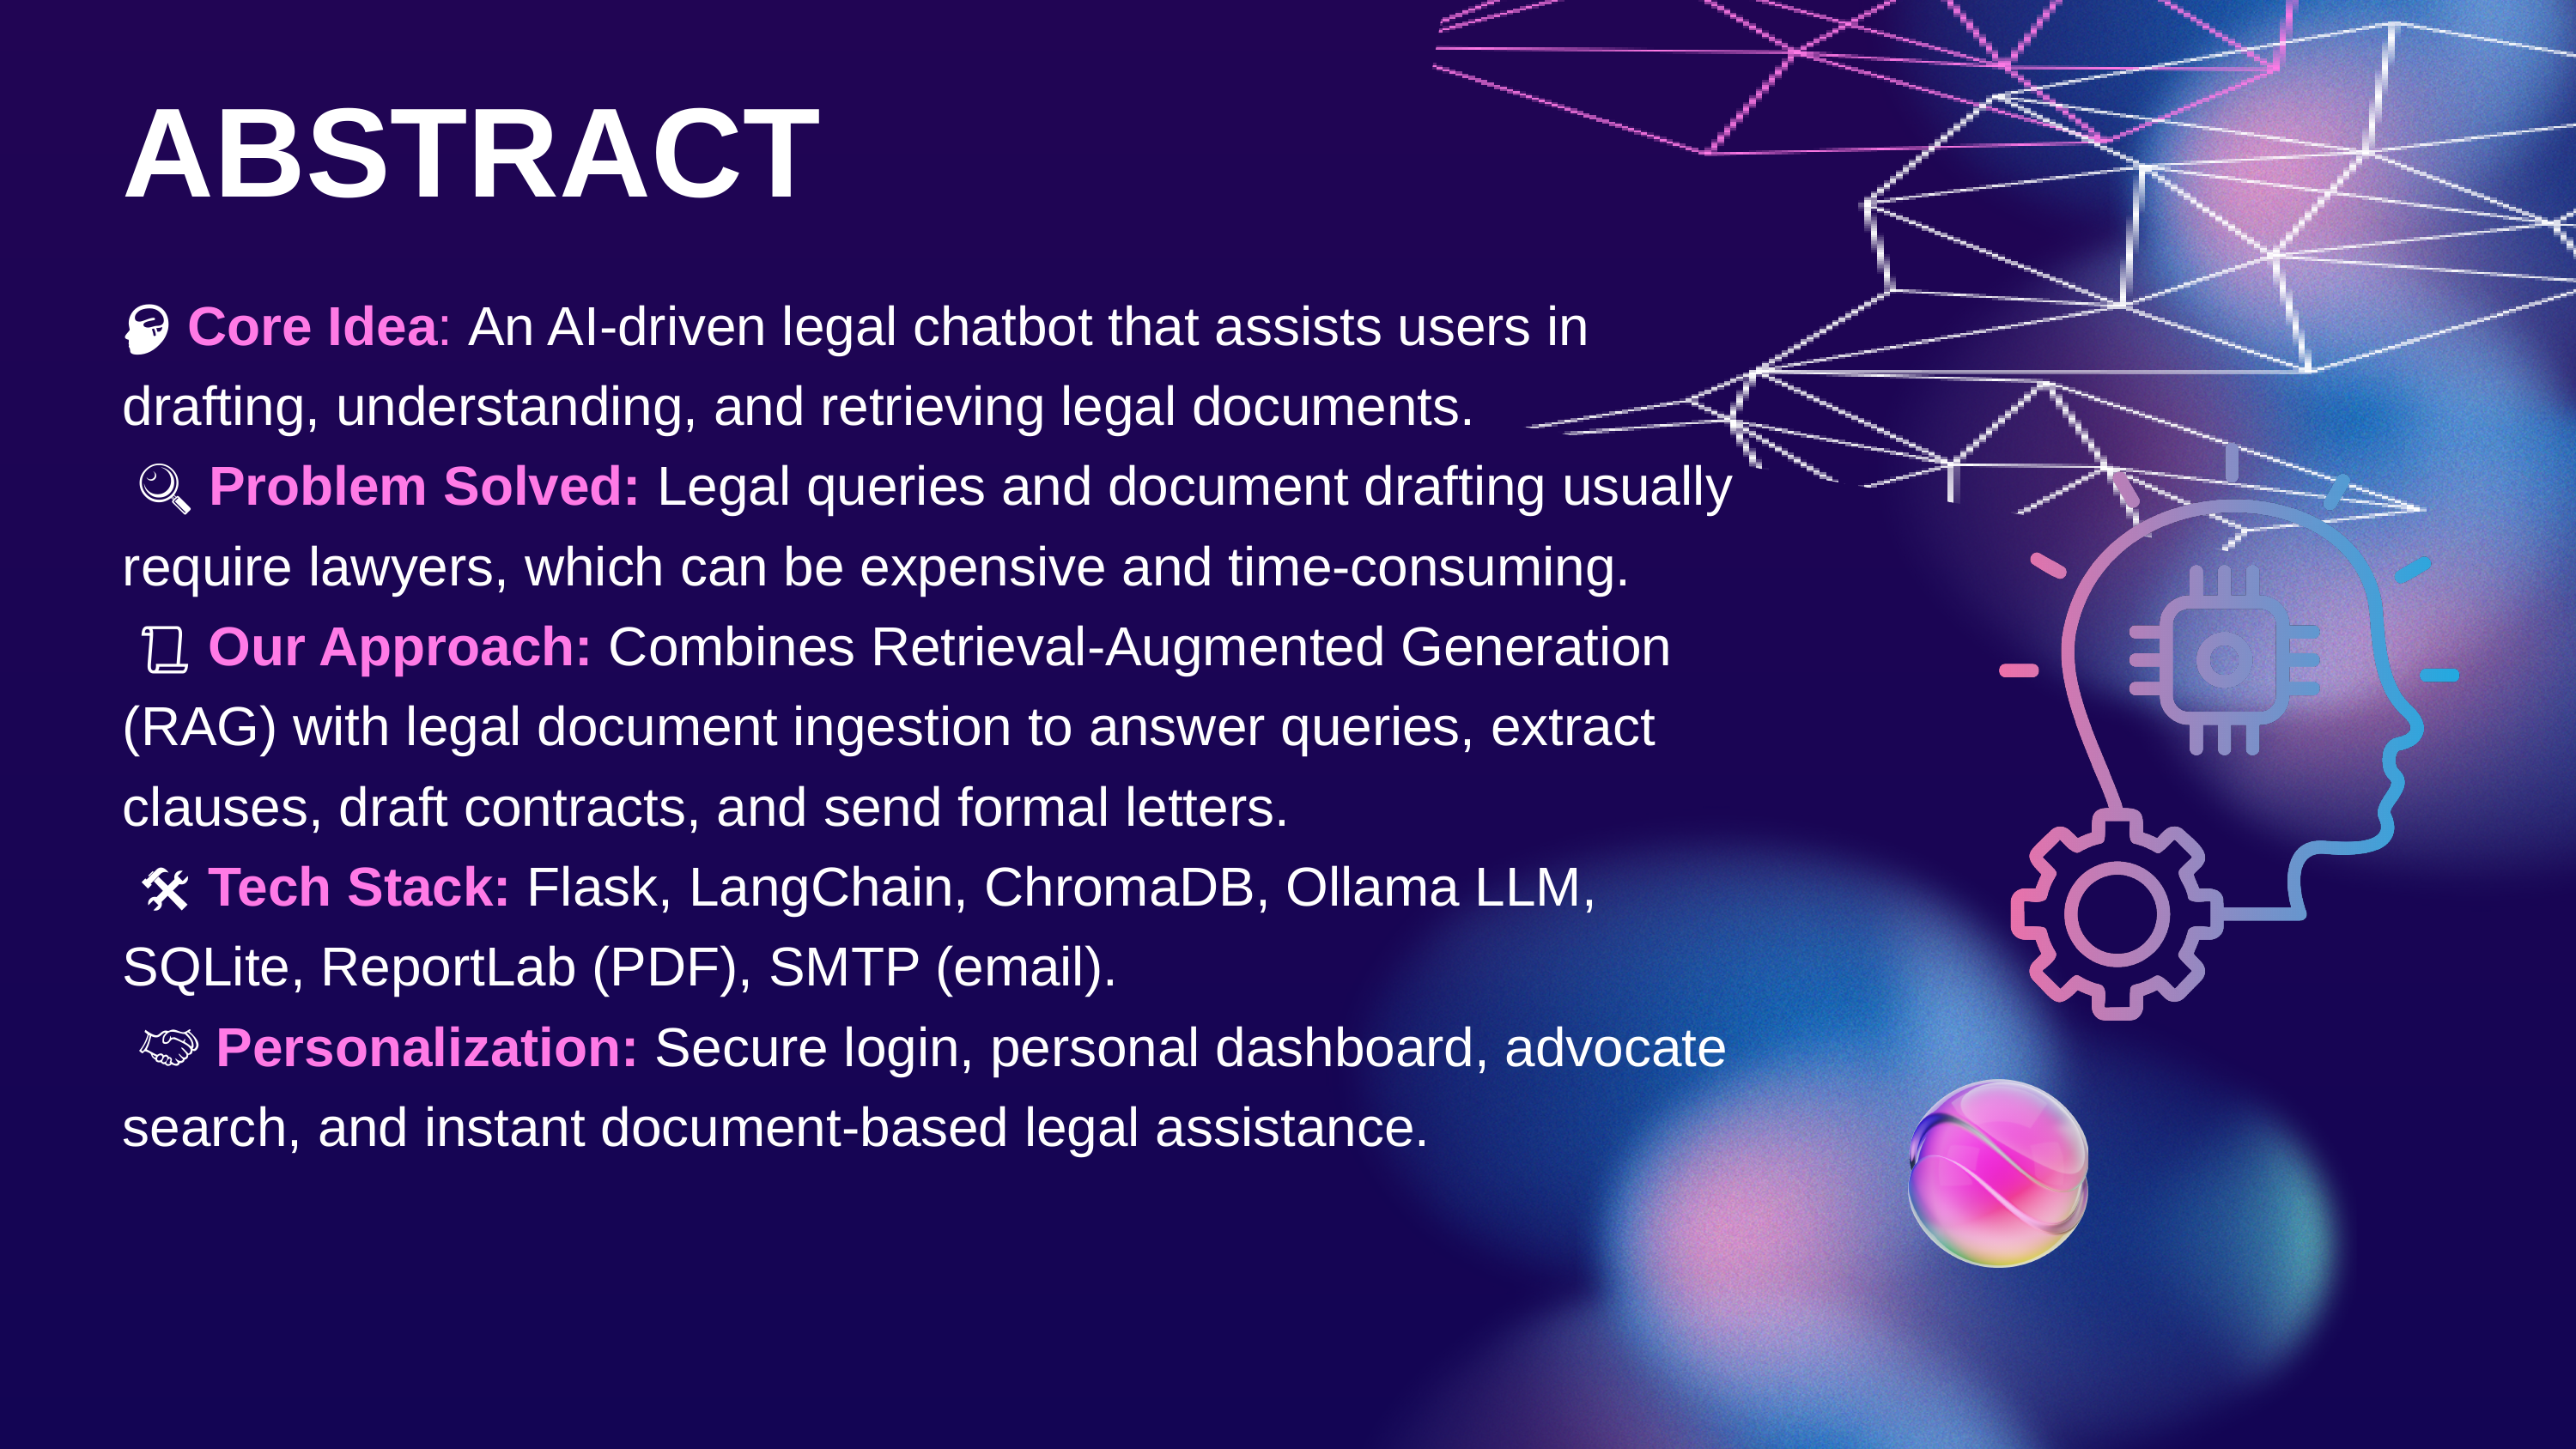

ABSTRACT
🧠 Core Idea: An AI-driven legal chatbot that assists users in drafting, understanding, and retrieving legal documents.
 🔍 Problem Solved: Legal queries and document drafting usually require lawyers, which can be expensive and time-consuming.
 📜 Our Approach: Combines Retrieval-Augmented Generation (RAG) with legal document ingestion to answer queries, extract clauses, draft contracts, and send formal letters.
 🛠️ Tech Stack: Flask, LangChain, ChromaDB, Ollama LLM, SQLite, ReportLab (PDF), SMTP (email).
 🤝 Personalization: Secure login, personal dashboard, advocate search, and instant document-based legal assistance.